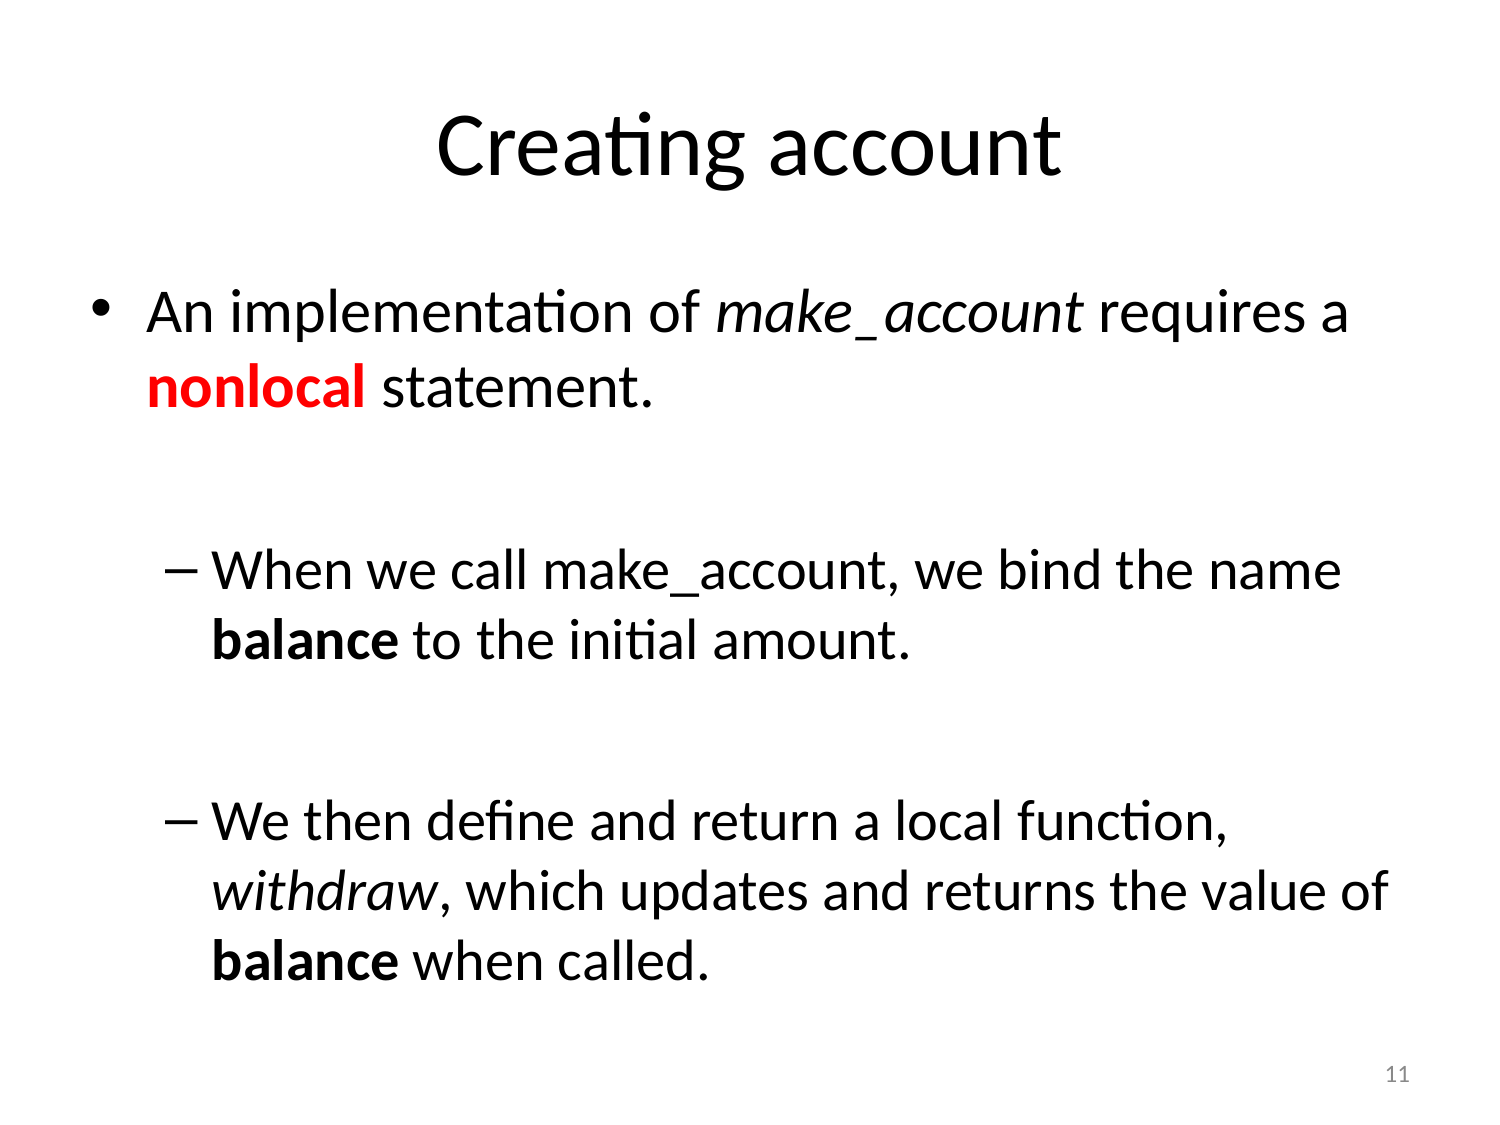

# Creating account
An implementation of make_account requires a  nonlocal statement.

When we call make_account, we bind the name balance to the initial amount.

We then define and return a local function, withdraw, which updates and returns the value of balance when called.
11